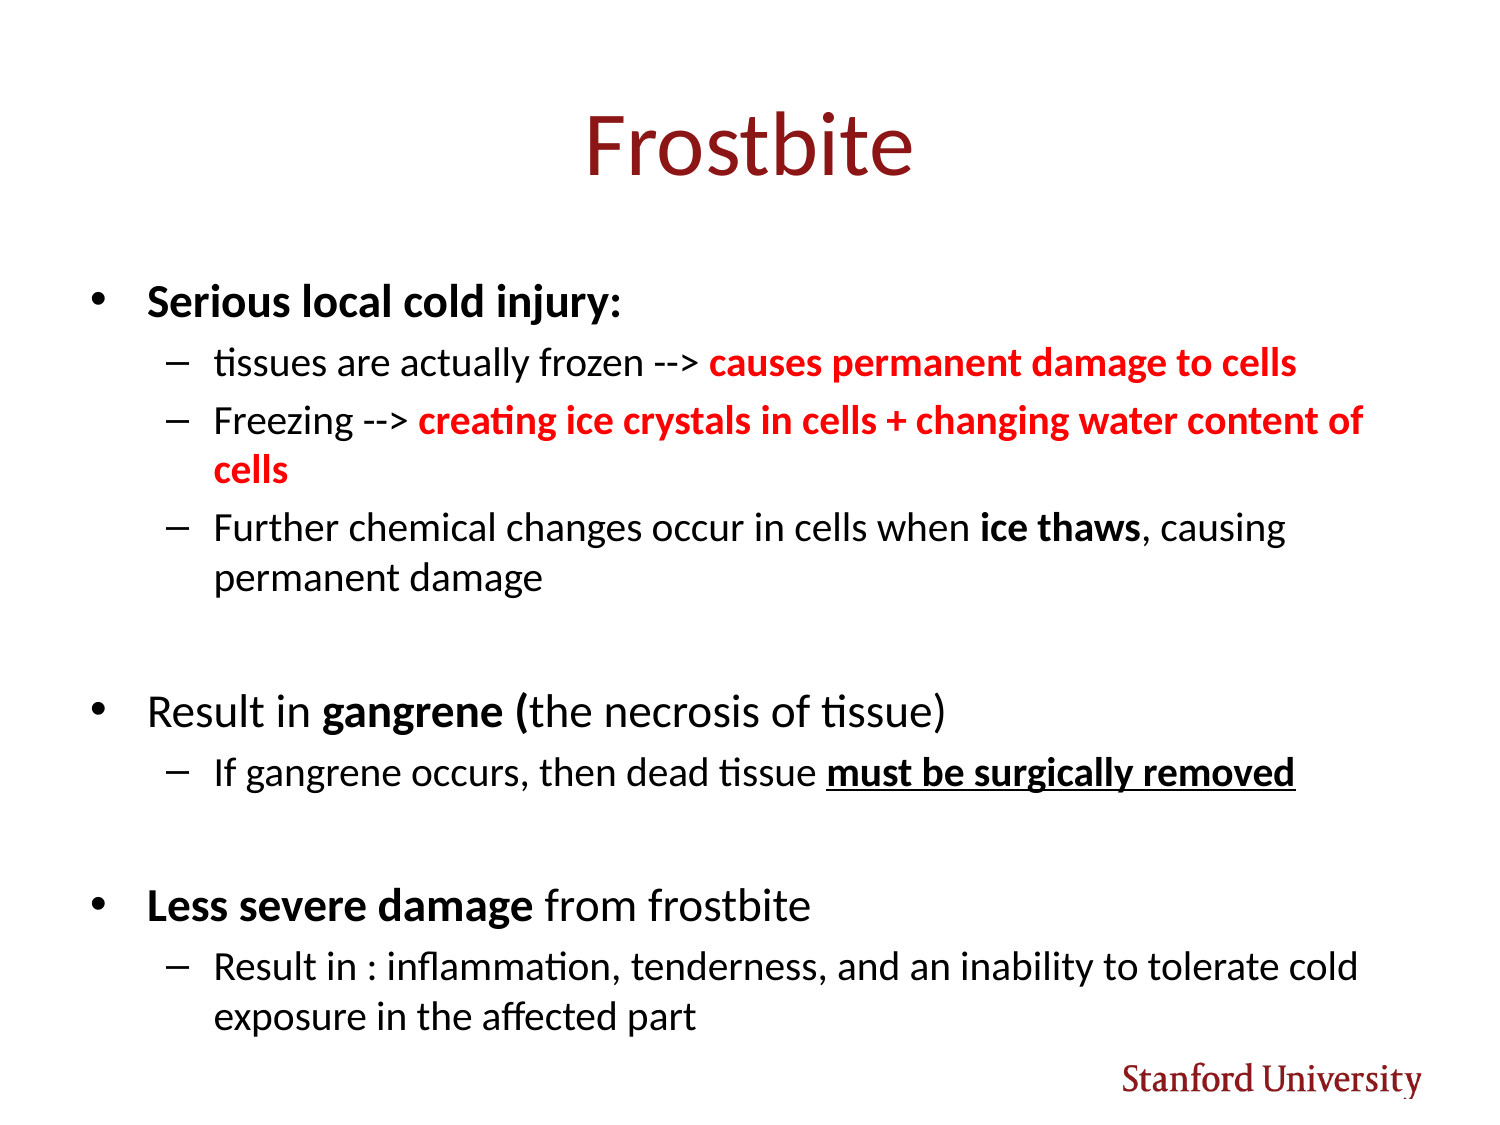

# Frostbite
Serious local cold injury:
tissues are actually frozen --> causes permanent damage to cells
Freezing --> creating ice crystals in cells + changing water content of cells
Further chemical changes occur in cells when ice thaws, causing permanent damage

Result in gangrene (the necrosis of tissue)
If gangrene occurs, then dead tissue must be surgically removed

Less severe damage from frostbite
Result in : inflammation, tenderness, and an inability to tolerate cold exposure in the affected part